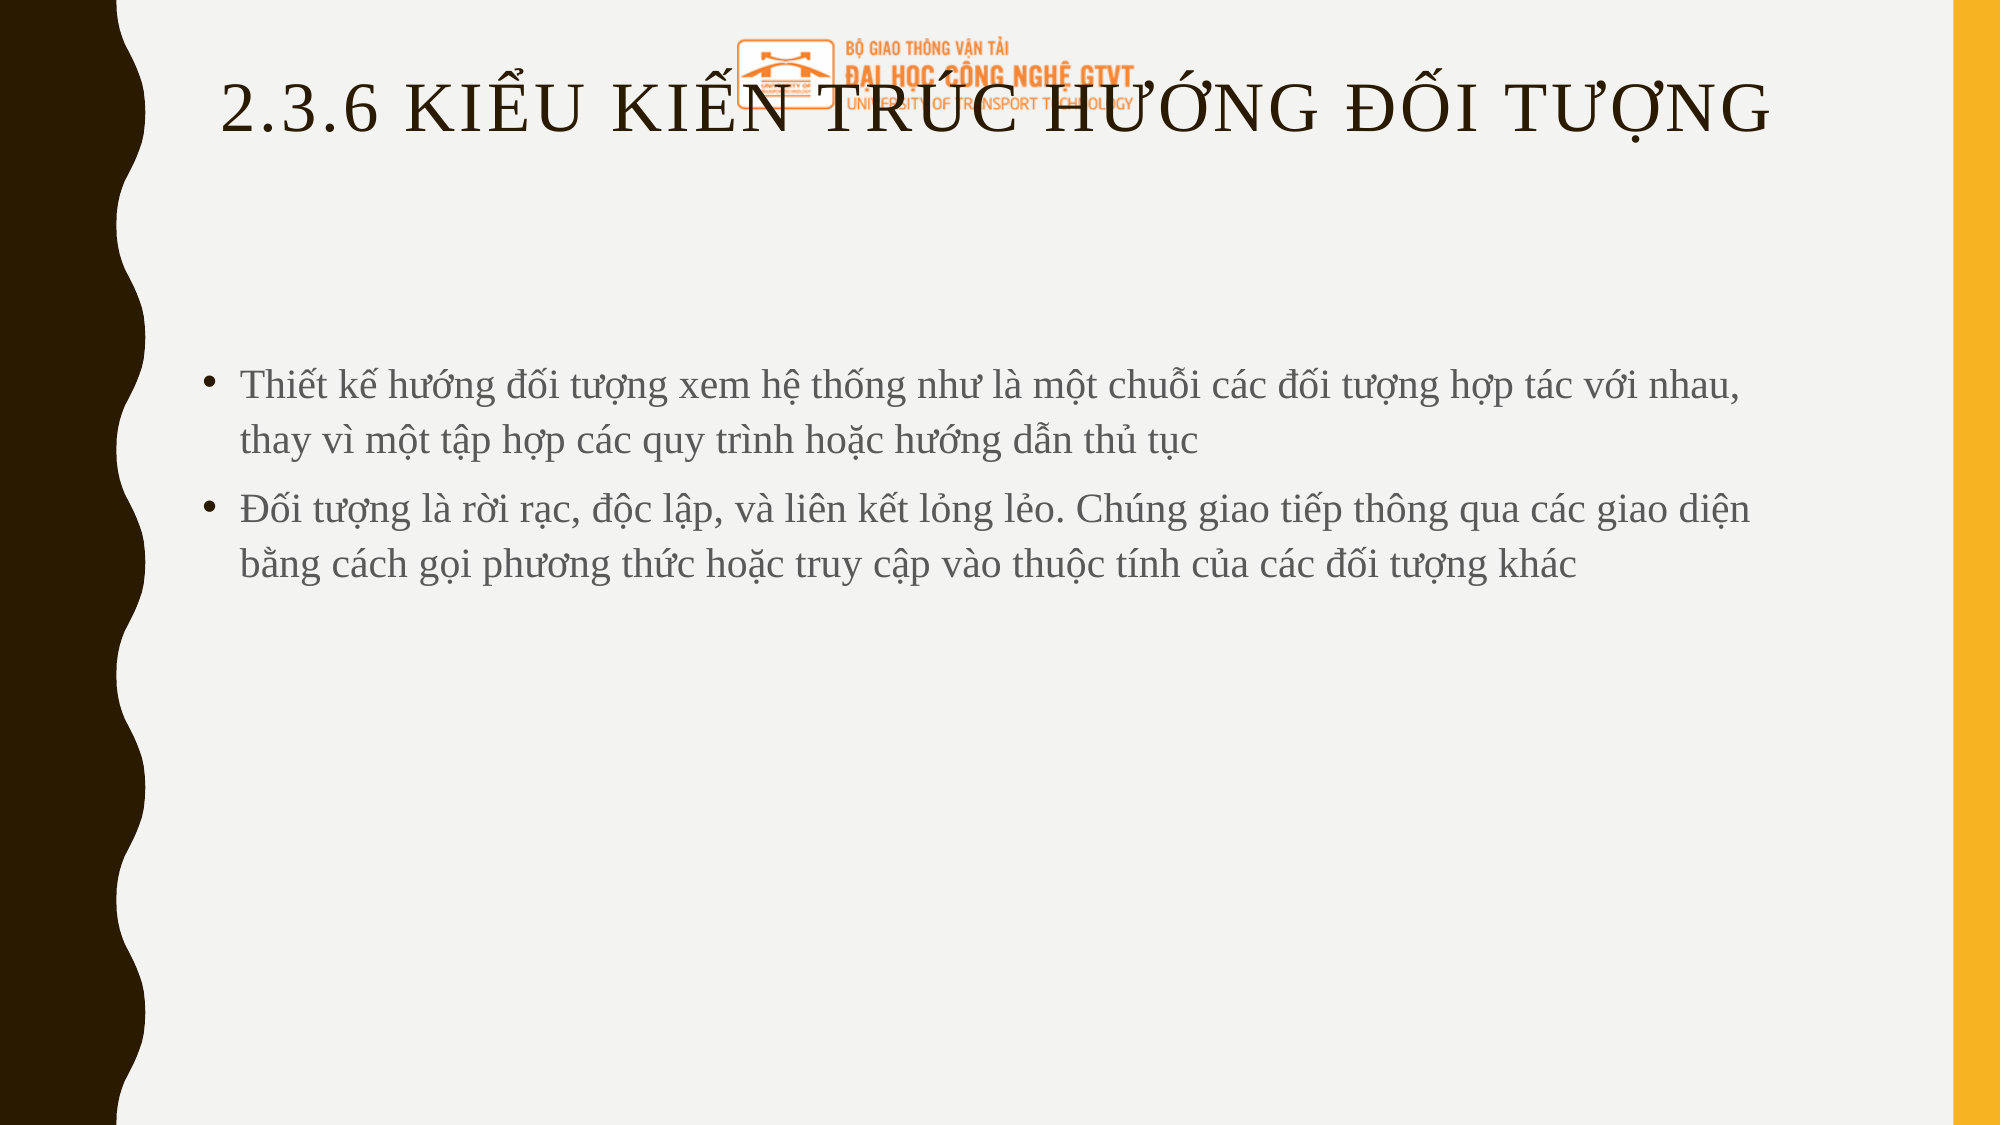

# 2.3.6 Kiểu kiến trúc hướng đối tượng
Thiết kế hướng đối tượng xem hệ thống như là một chuỗi các đối tượng hợp tác với nhau, thay vì một tập hợp các quy trình hoặc hướng dẫn thủ tục
Đối tượng là rời rạc, độc lập, và liên kết lỏng lẻo. Chúng giao tiếp thông qua các giao diện bằng cách gọi phương thức hoặc truy cập vào thuộc tính của các đối tượng khác